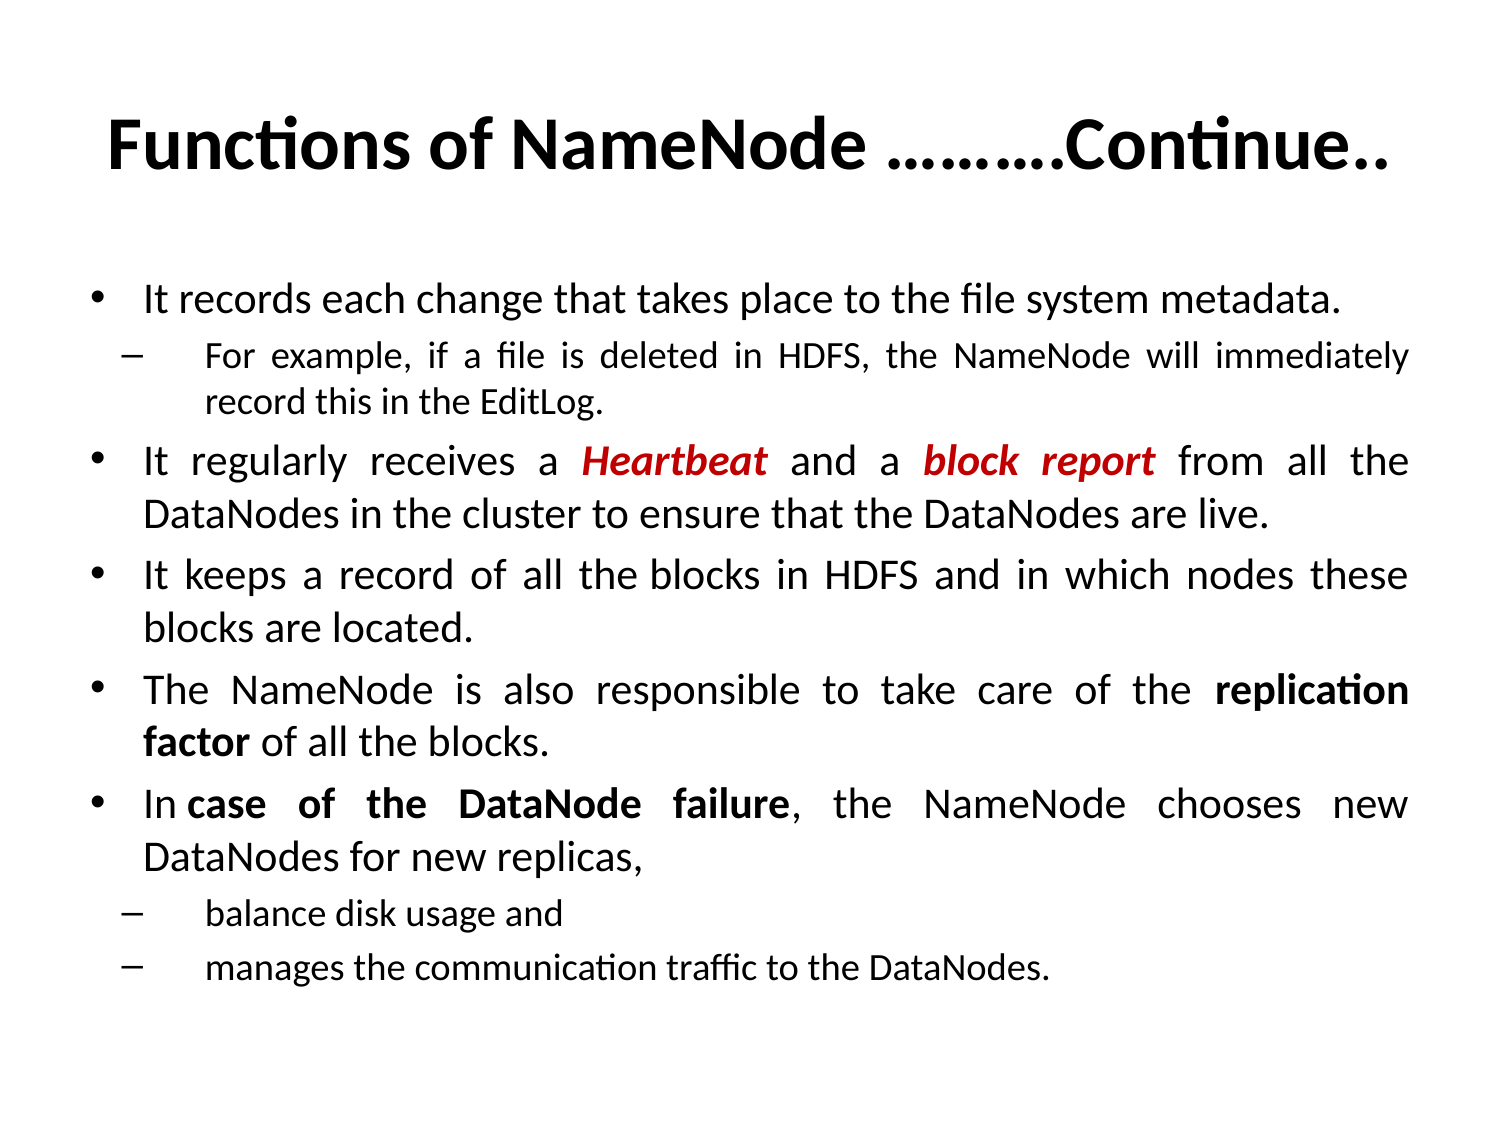

# Functions of NameNode ……….Continue..
It records each change that takes place to the file system metadata.
For example, if a file is deleted in HDFS, the NameNode will immediately record this in the EditLog.
It regularly receives a Heartbeat and a block report from all the DataNodes in the cluster to ensure that the DataNodes are live.
It keeps a record of all the blocks in HDFS and in which nodes these blocks are located.
The NameNode is also responsible to take care of the replication factor of all the blocks.
In case of the DataNode failure, the NameNode chooses new DataNodes for new replicas,
balance disk usage and
manages the communication traffic to the DataNodes.